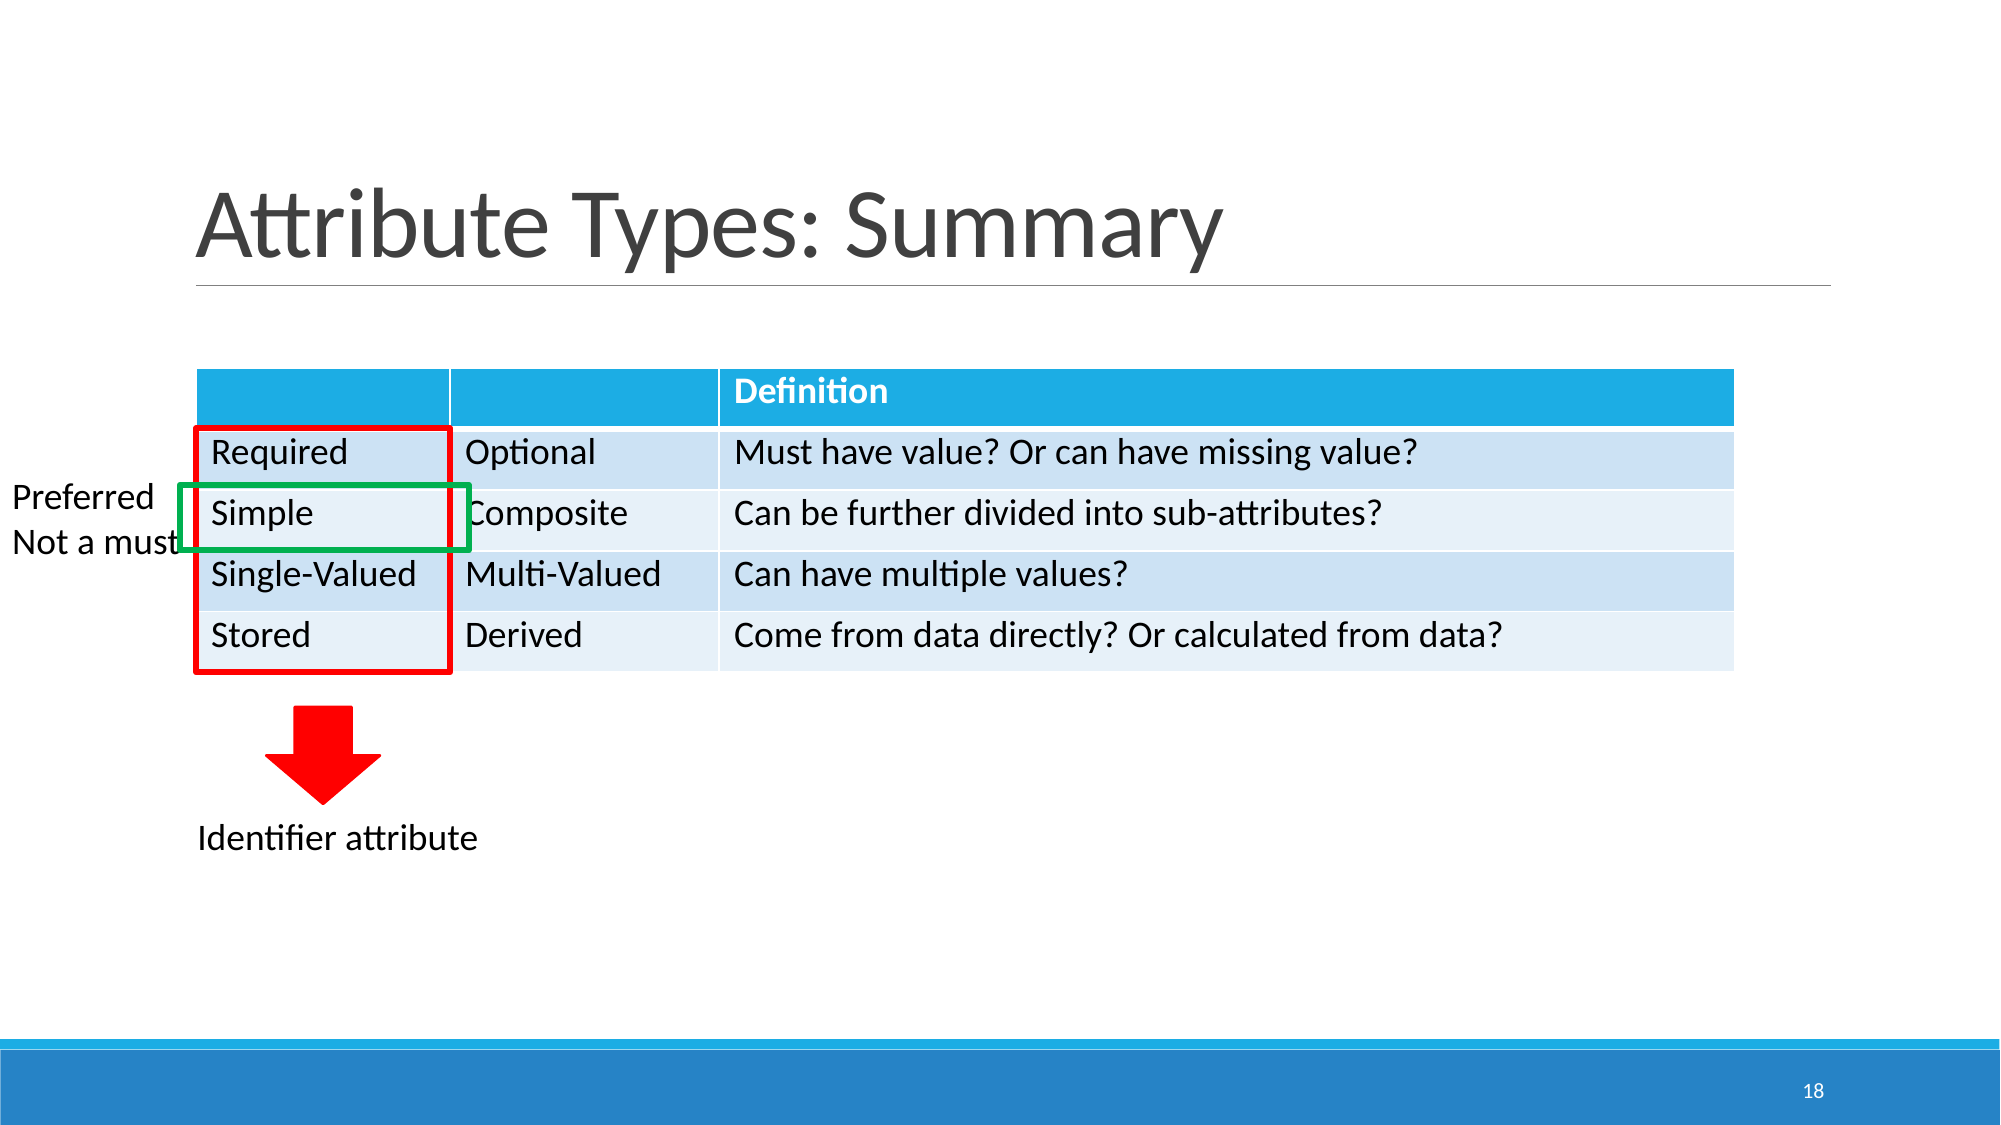

# Attribute Types: Summary
|  |  | Definition |
| --- | --- | --- |
| Required | Optional | Must have value? Or can have missing value? |
| Simple | Composite | Can be further divided into sub-attributes? |
| Single-Valued | Multi-Valued | Can have multiple values? |
| Stored | Derived | Come from data directly? Or calculated from data? |

Preferred
Not a must

Identifier attribute
18